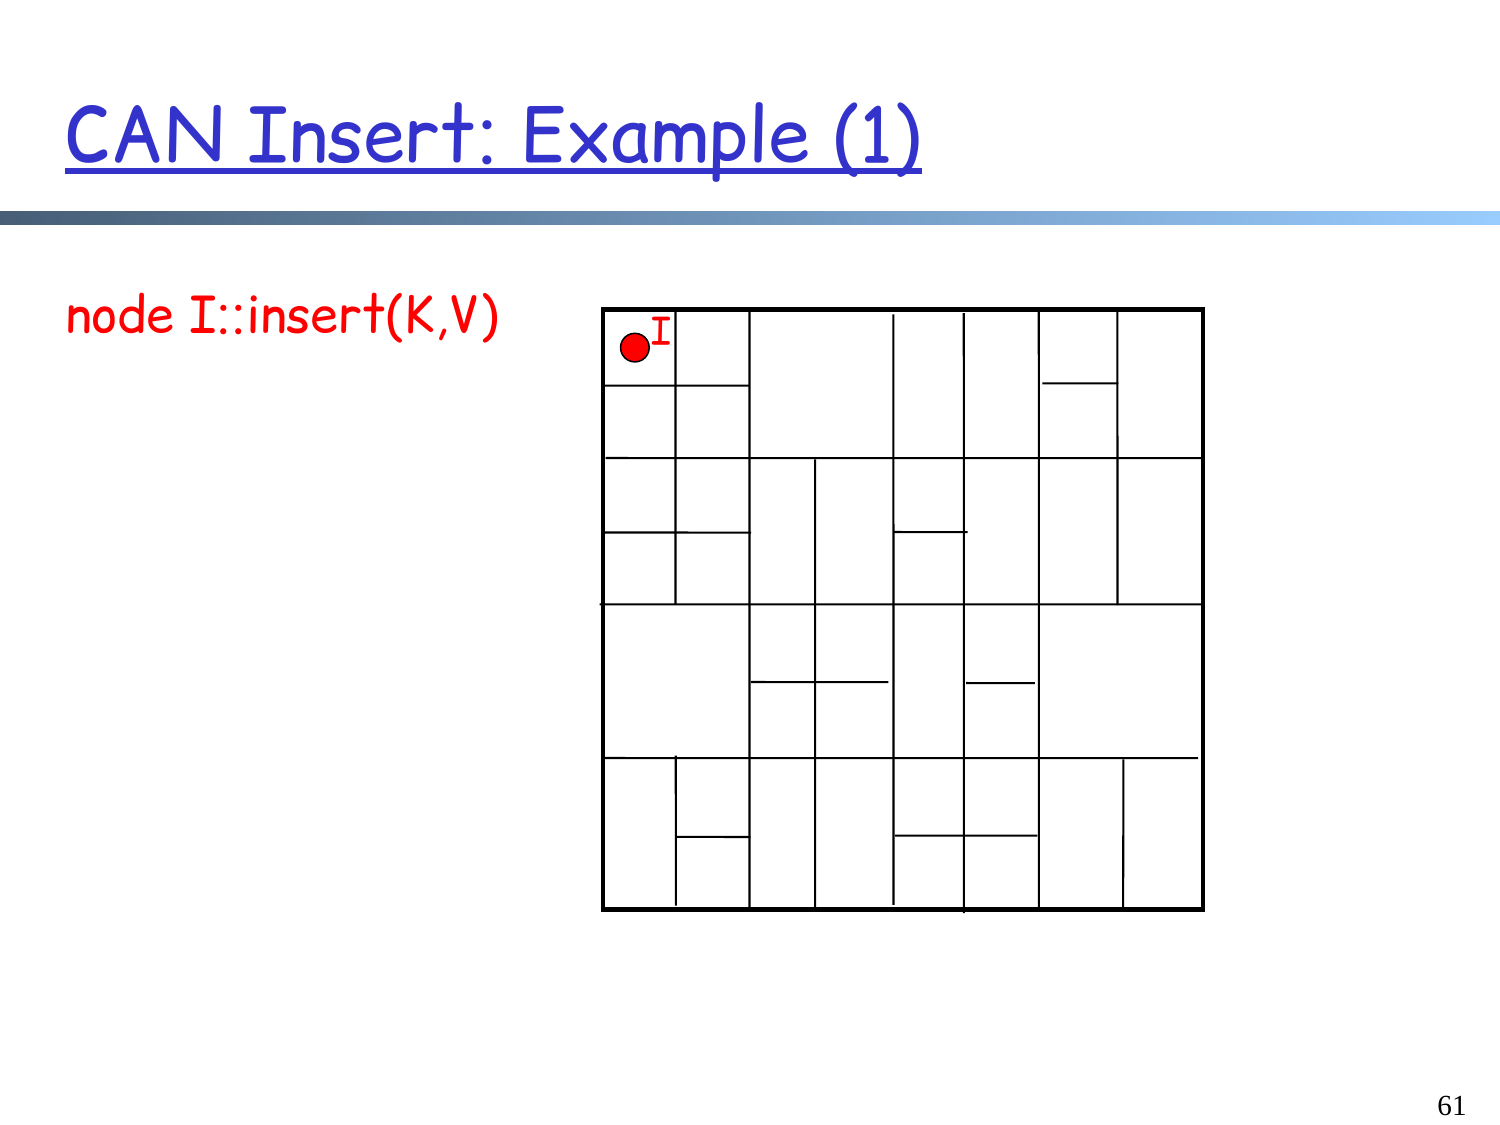

# CAN Insert: Example (1)
node I::insert(K,V)
I

61